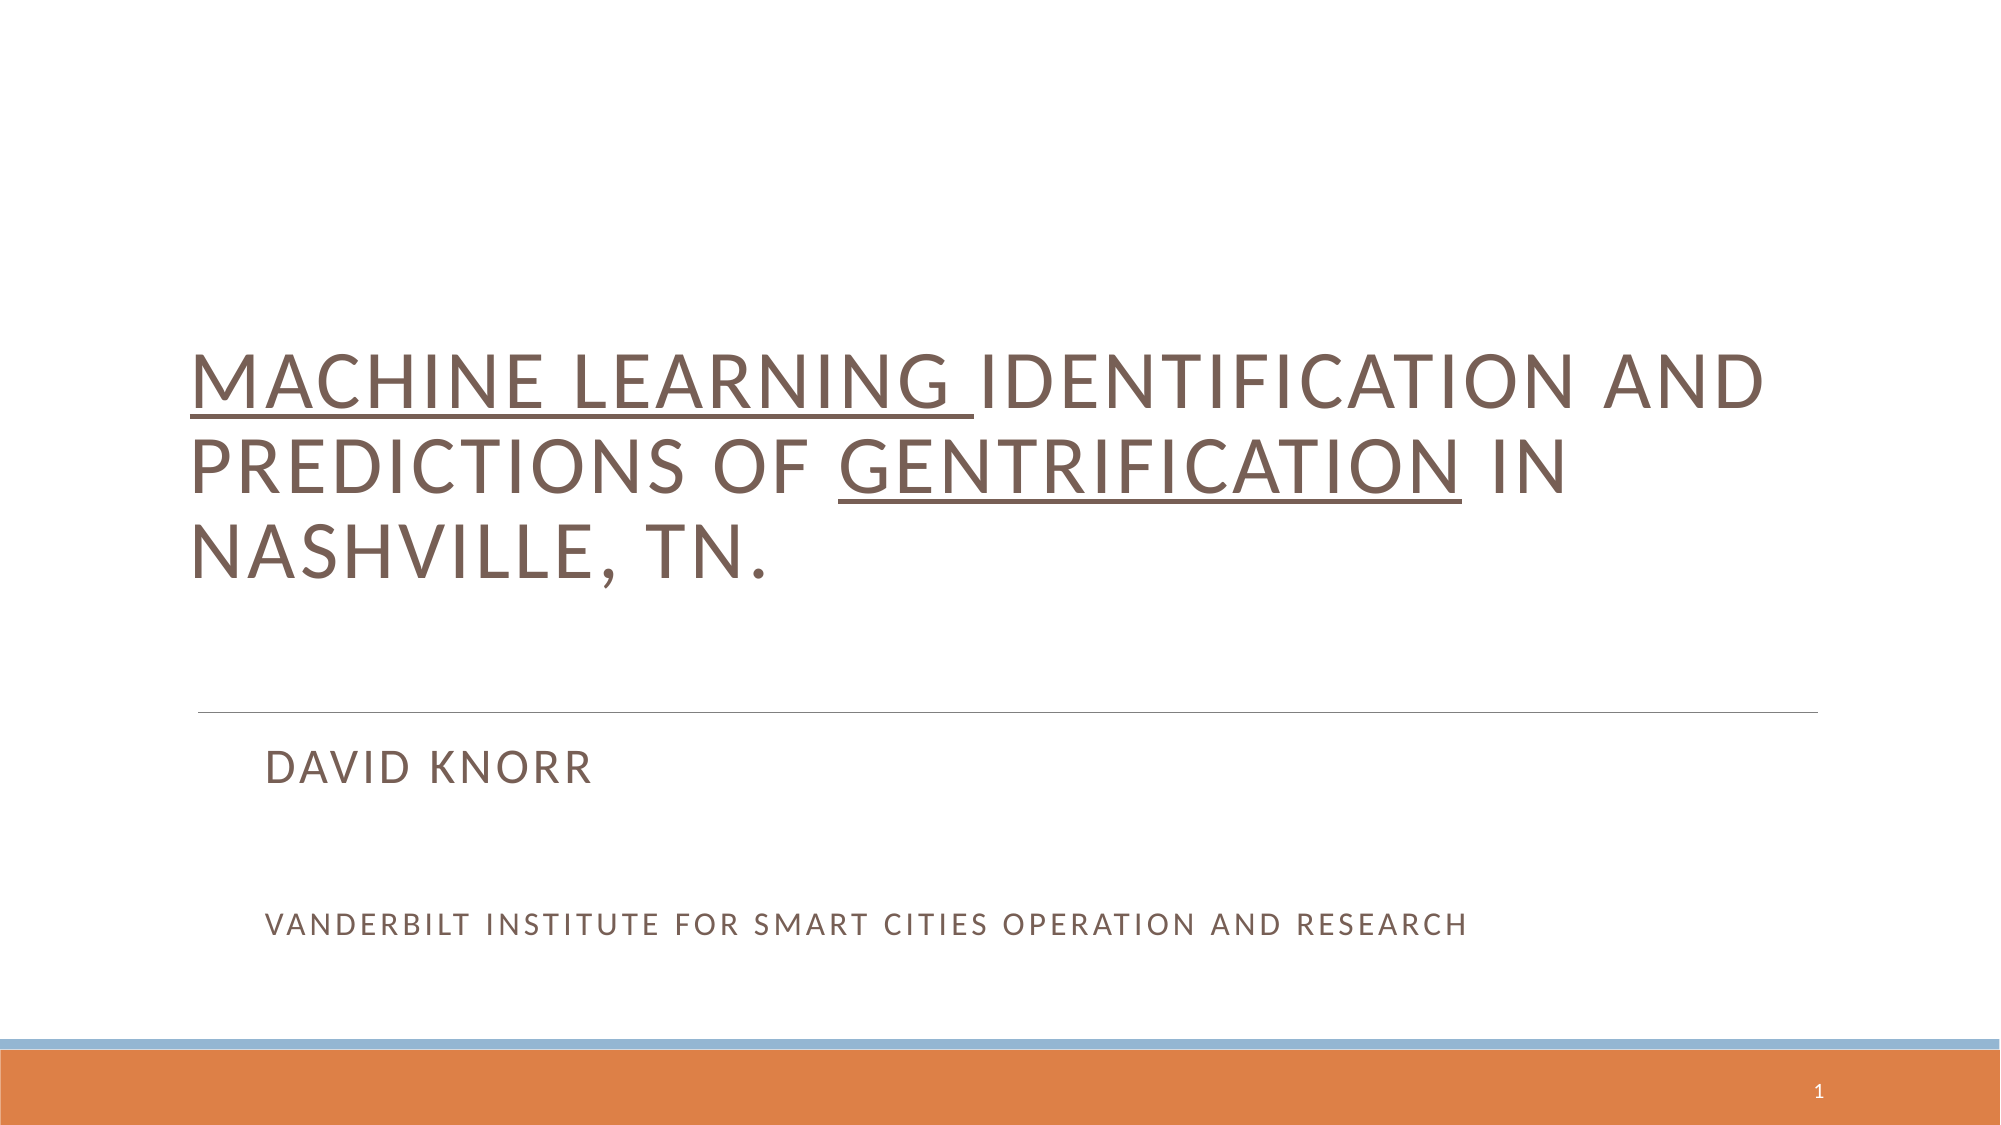

# Machine Learning Identification and Predictions of Gentrification in Nashville, TN.
David Knorr

Vanderbilt Institute for Smart Cities Operation and Research
1